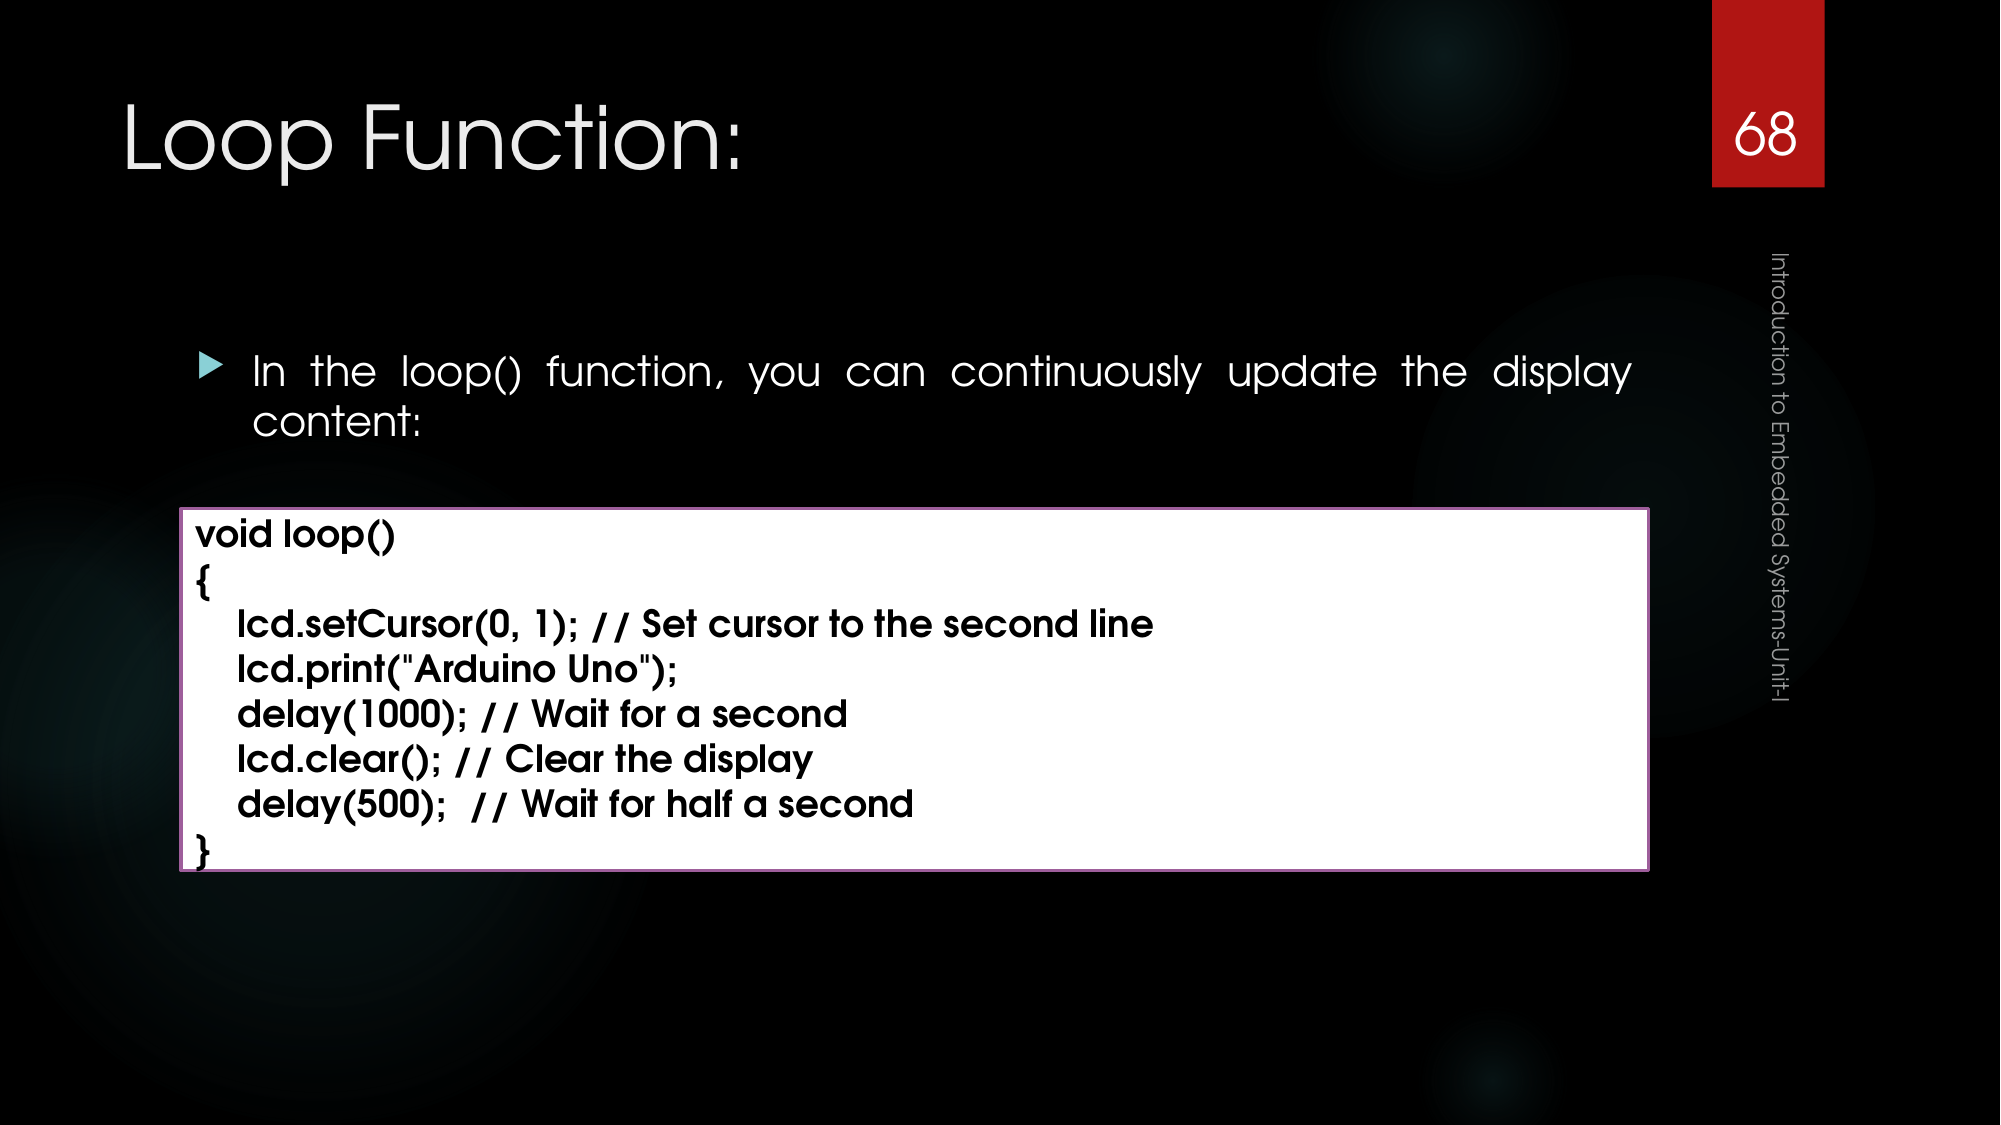

68
# Loop Function:
In the loop() function, you can continuously update the display content:
void loop()
{
    lcd.setCursor(0, 1); // Set cursor to the second line
    lcd.print("Arduino Uno");
    delay(1000); // Wait for a second
    lcd.clear(); // Clear the display
    delay(500);  // Wait for half a second
}
Introduction to Embedded Systems-Unit-I